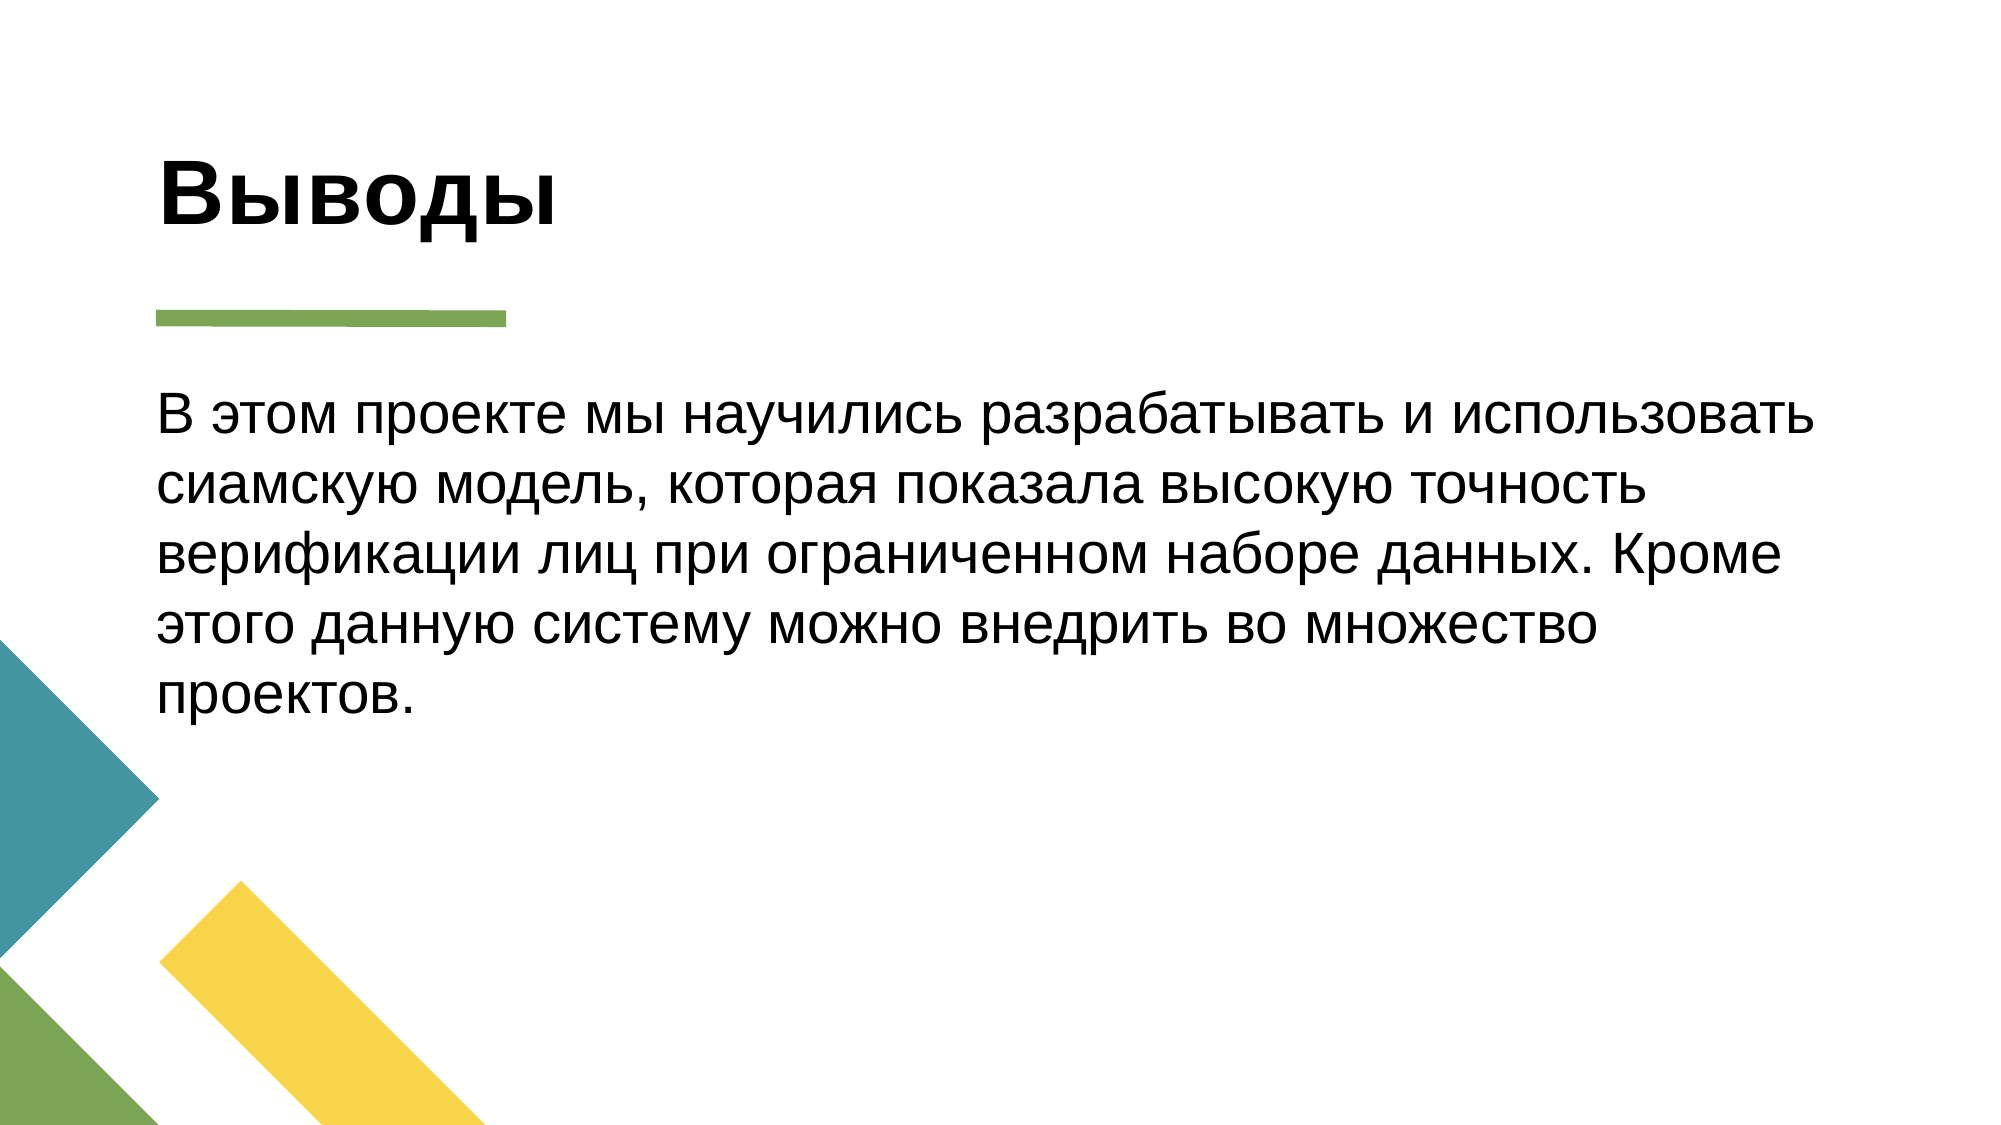

# Выводы
В этом проекте мы научились разрабатывать и использовать сиамскую модель, которая показала высокую точность верификации лиц при ограниченном наборе данных. Кроме этого данную систему можно внедрить во множество проектов.